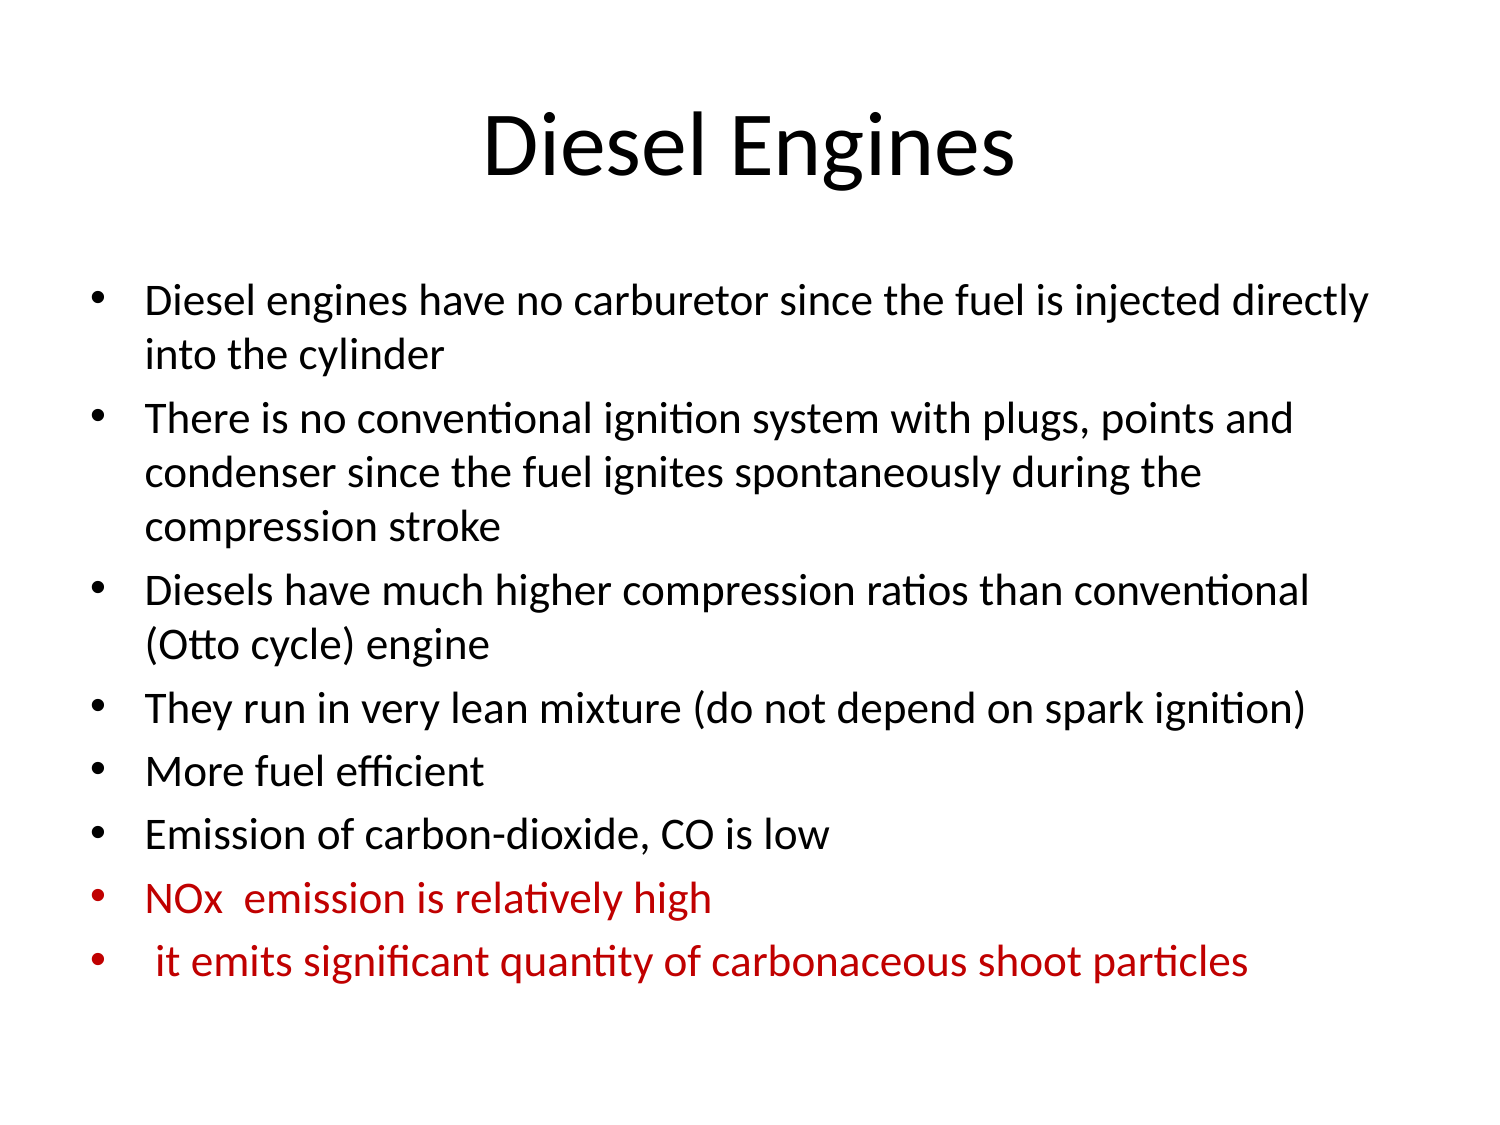

# Diesel Engines
Diesel engines have no carburetor since the fuel is injected directly into the cylinder
There is no conventional ignition system with plugs, points and condenser since the fuel ignites spontaneously during the compression stroke
Diesels have much higher compression ratios than conventional (Otto cycle) engine
They run in very lean mixture (do not depend on spark ignition)
More fuel efficient
Emission of carbon-dioxide, CO is low
NOx  emission is relatively high
 it emits significant quantity of carbonaceous shoot particles